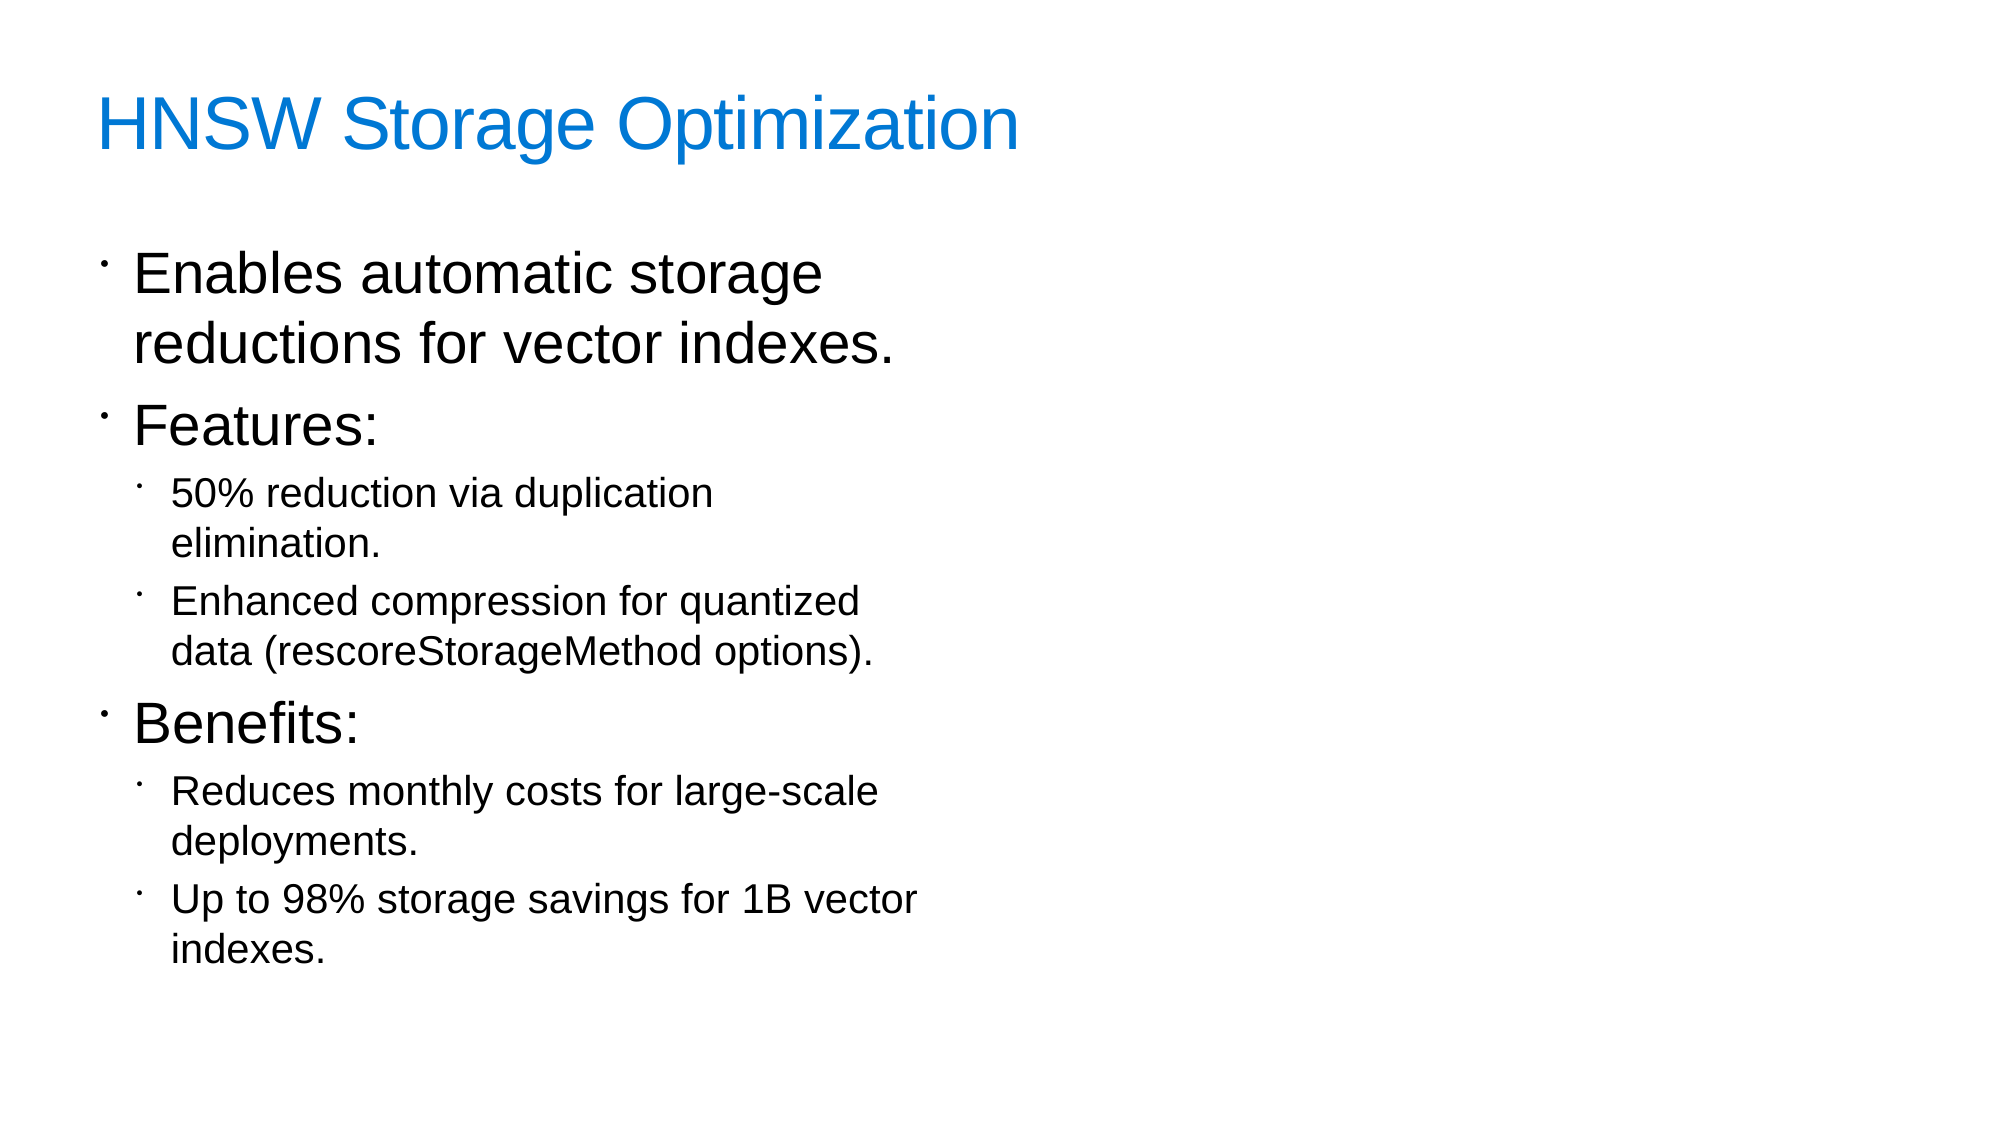

# HNSW Storage Optimization
Enables automatic storage reductions for vector indexes.
Features:
50% reduction via duplication elimination.
Enhanced compression for quantized data (rescoreStorageMethod options).
Benefits:
Reduces monthly costs for large-scale deployments.
Up to 98% storage savings for 1B vector indexes.